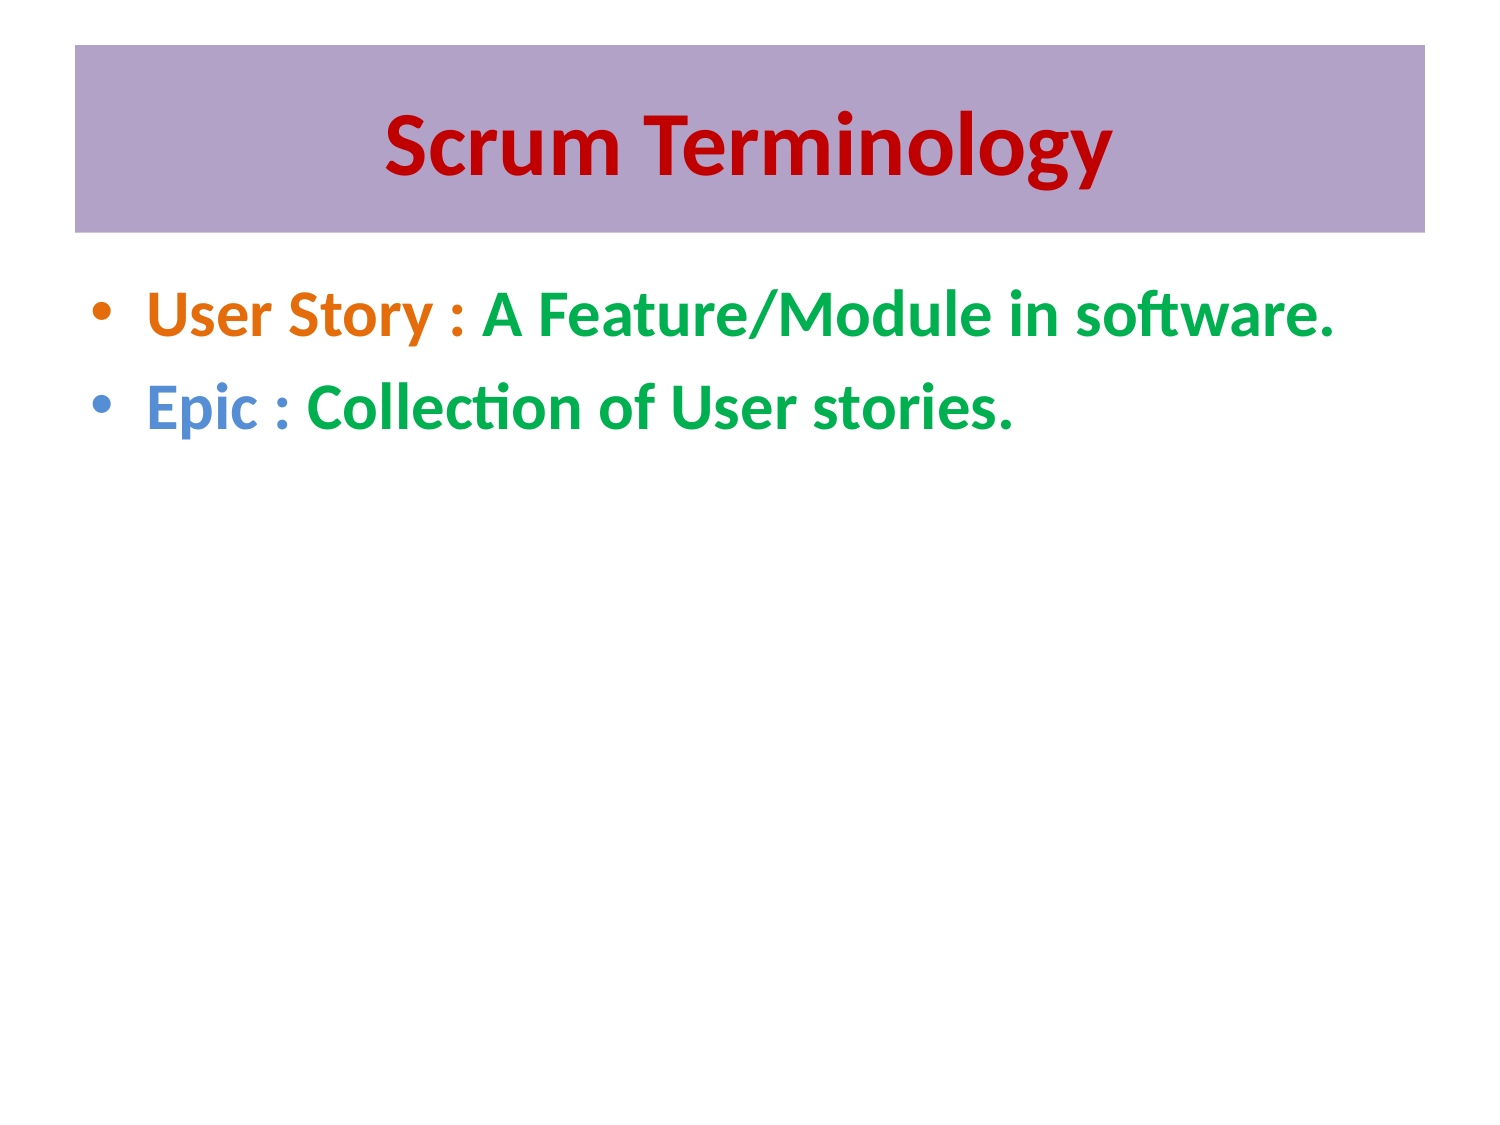

# Scrum Terminology
User Story : A Feature/Module in software.
Epic : Collection of User stories.